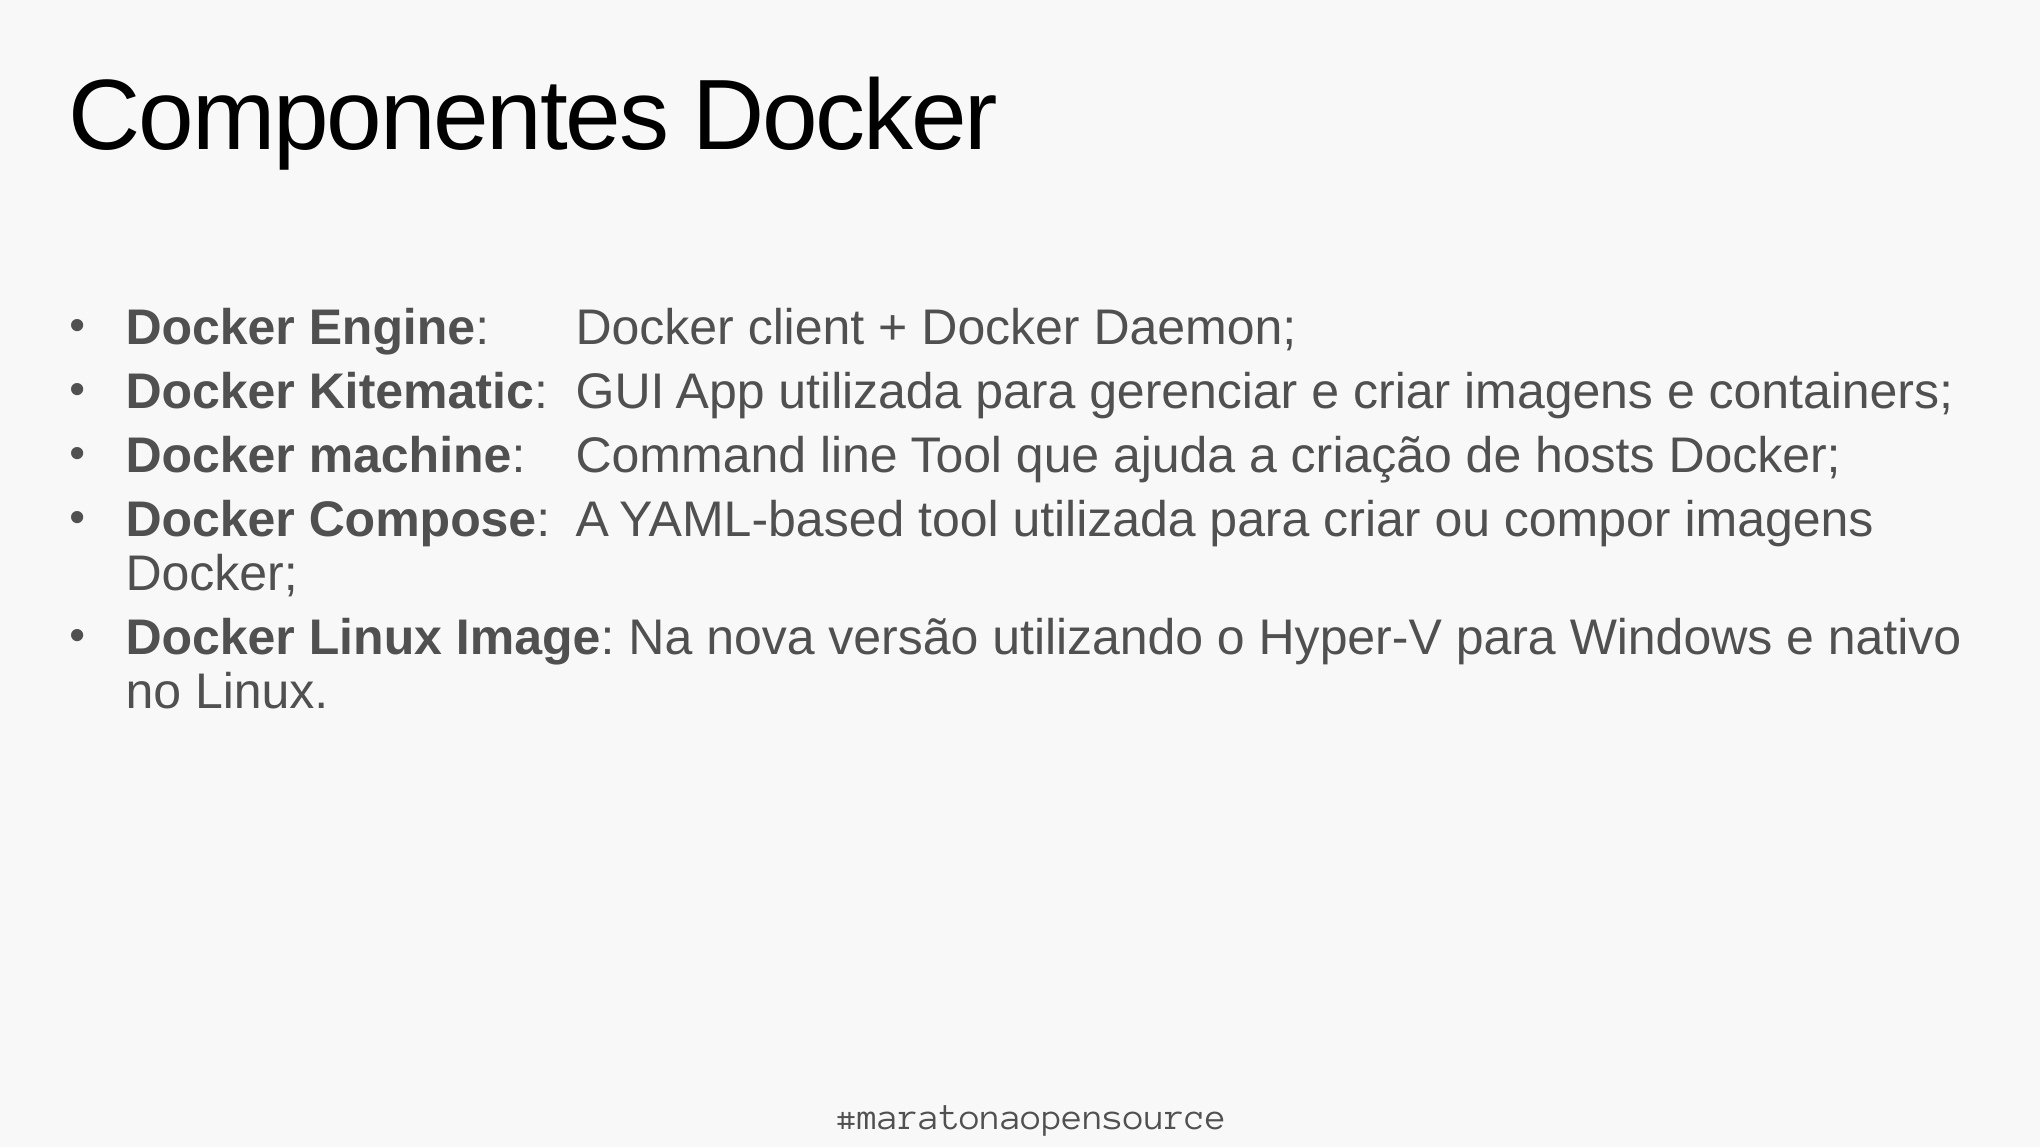

# Componentes Docker
Docker Engine: 	Docker client + Docker Daemon;
Docker Kitematic: 	GUI App utilizada para gerenciar e criar imagens e containers;
Docker machine: 	Command line Tool que ajuda a criação de hosts Docker;
Docker Compose: 	A YAML-based tool utilizada para criar ou compor imagens Docker;
Docker Linux Image: Na nova versão utilizando o Hyper-V para Windows e nativo no Linux.